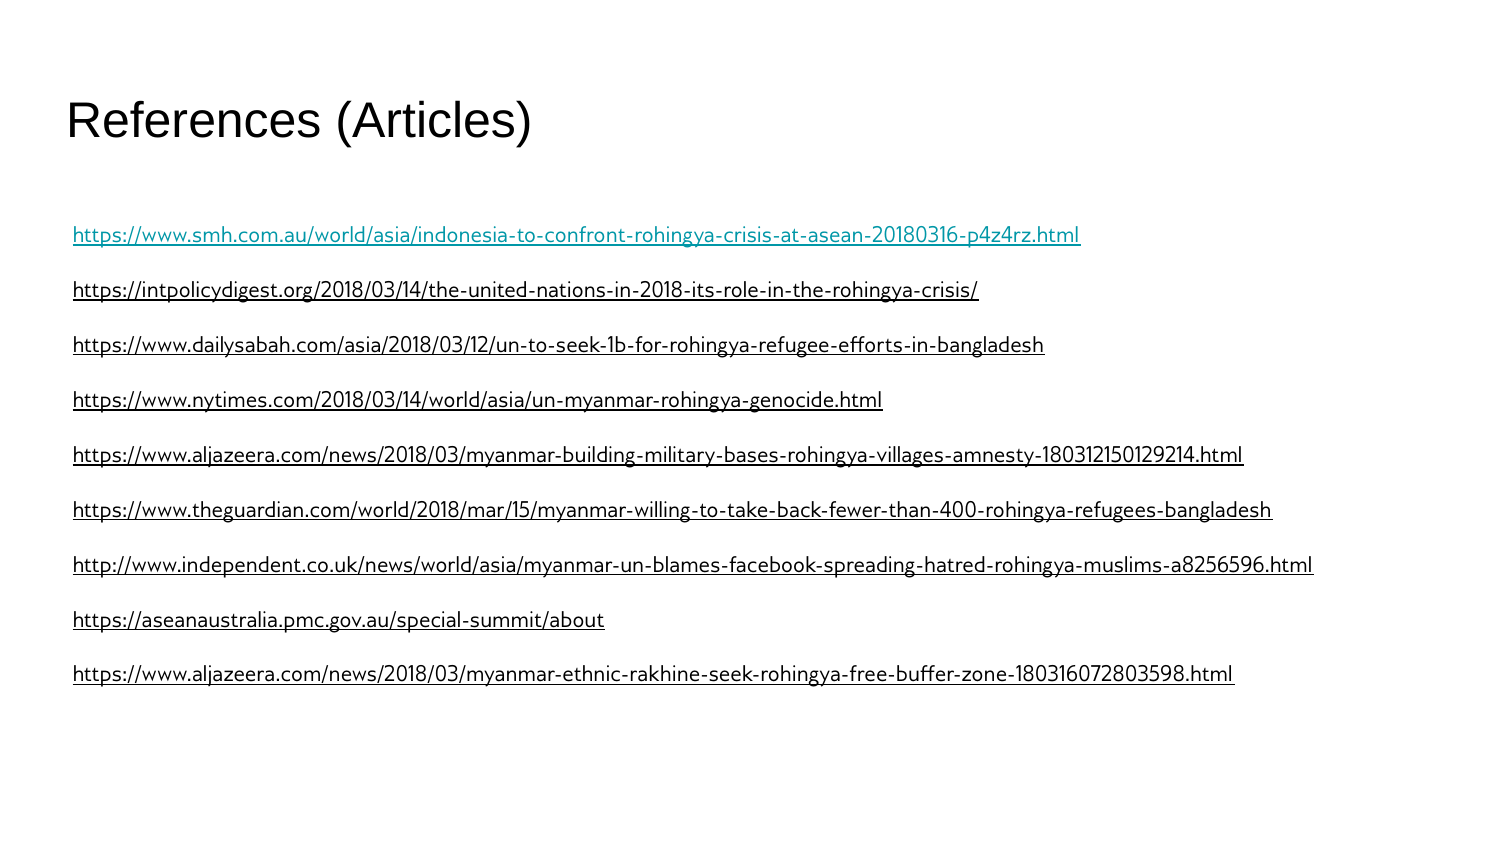

# References (Articles)
https://www.smh.com.au/world/asia/indonesia-to-confront-rohingya-crisis-at-asean-20180316-p4z4rz.html

https://intpolicydigest.org/2018/03/14/the-united-nations-in-2018-its-role-in-the-rohingya-crisis/

https://www.dailysabah.com/asia/2018/03/12/un-to-seek-1b-for-rohingya-refugee-efforts-in-bangladesh

https://www.nytimes.com/2018/03/14/world/asia/un-myanmar-rohingya-genocide.html

https://www.aljazeera.com/news/2018/03/myanmar-building-military-bases-rohingya-villages-amnesty-180312150129214.html

https://www.theguardian.com/world/2018/mar/15/myanmar-willing-to-take-back-fewer-than-400-rohingya-refugees-bangladesh

http://www.independent.co.uk/news/world/asia/myanmar-un-blames-facebook-spreading-hatred-rohingya-muslims-a8256596.html

https://aseanaustralia.pmc.gov.au/special-summit/about

https://www.aljazeera.com/news/2018/03/myanmar-ethnic-rakhine-seek-rohingya-free-buffer-zone-180316072803598.html